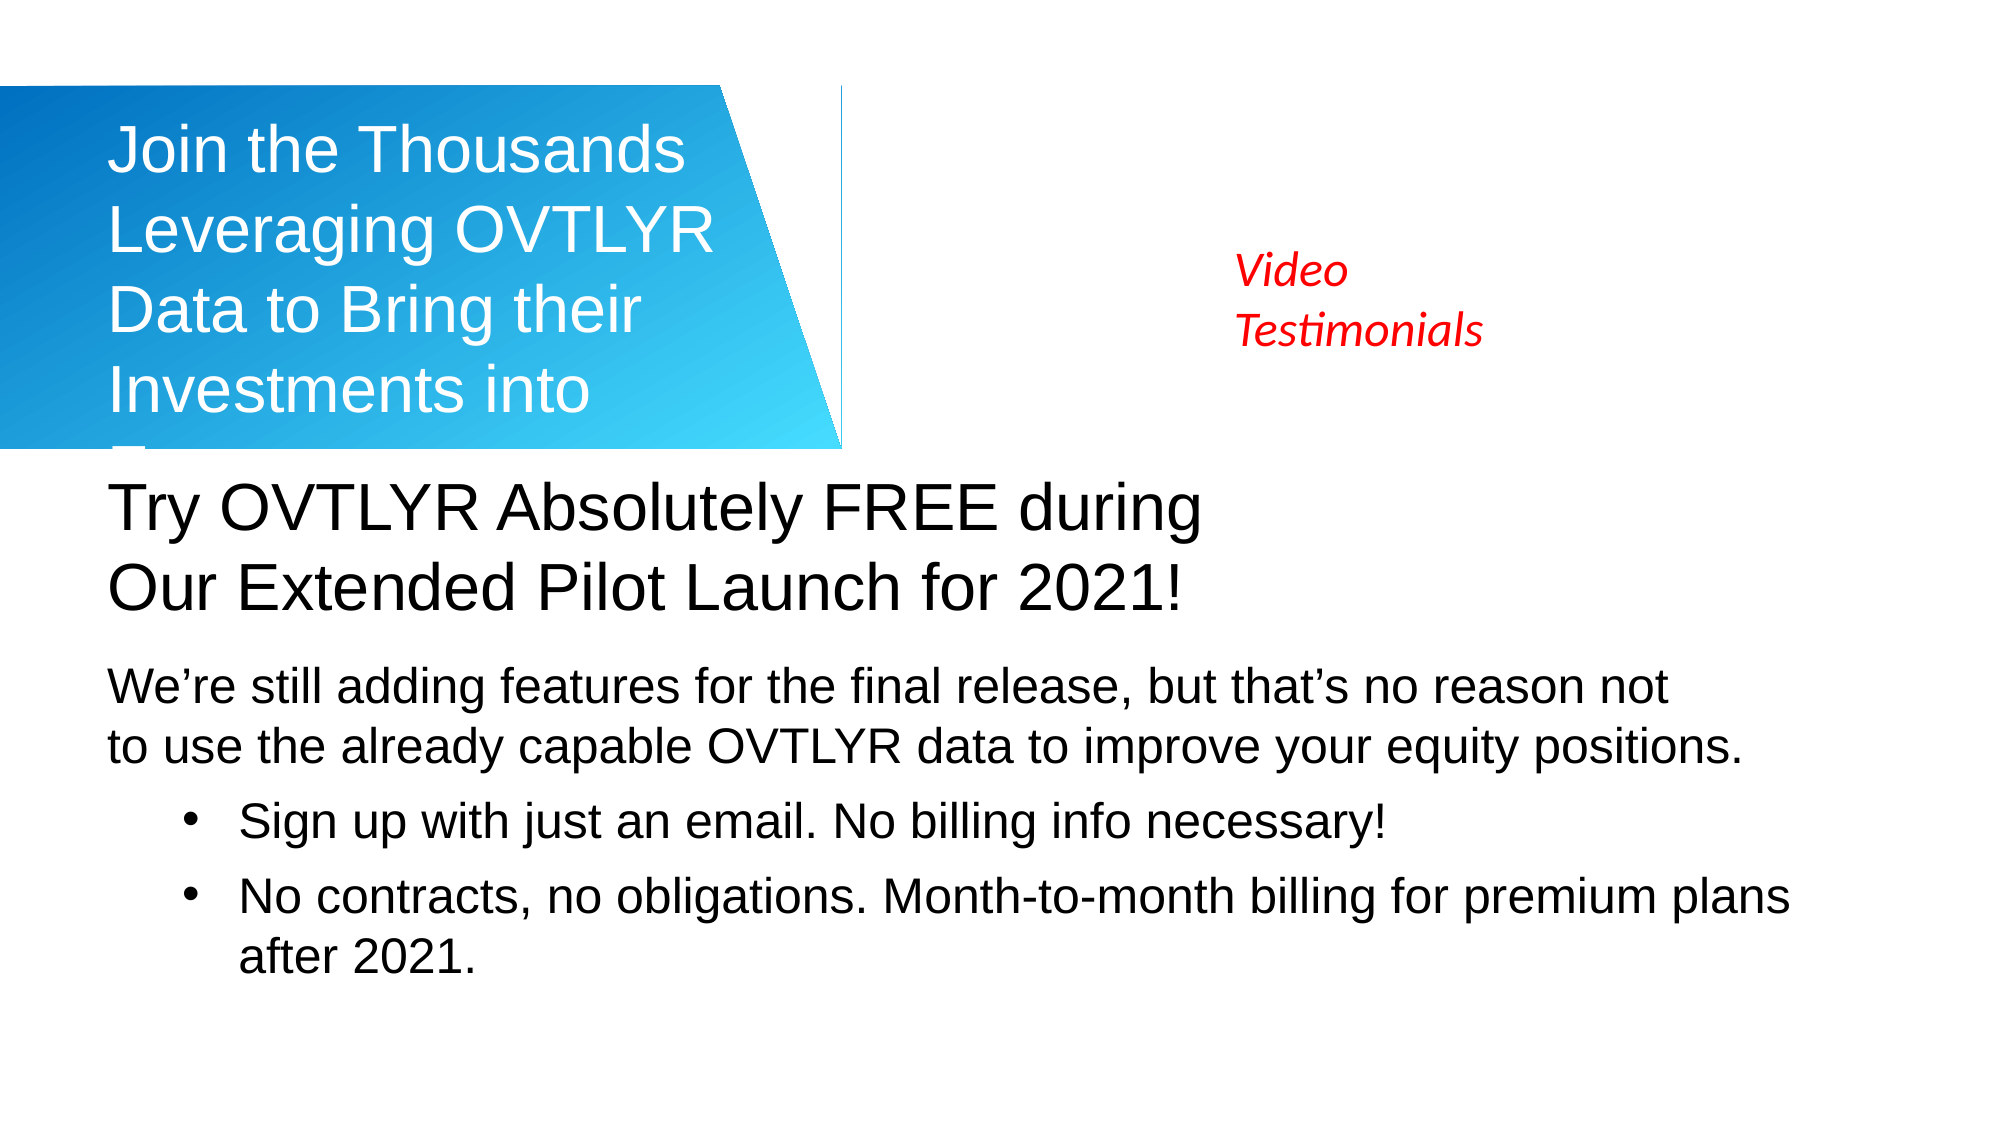

Join the Thousands Leveraging OVTLYR Data to Bring their Investments into Focus.
Video Testimonials
Try OVTLYR Absolutely FREE during
Our Extended Pilot Launch for 2021!

We’re still adding features for the final release, but that’s no reason not
to use the already capable OVTLYR data to improve your equity positions.

Sign up with just an email. No billing info necessary!

No contracts, no obligations. Month-to-month billing for premium plans after 2021.